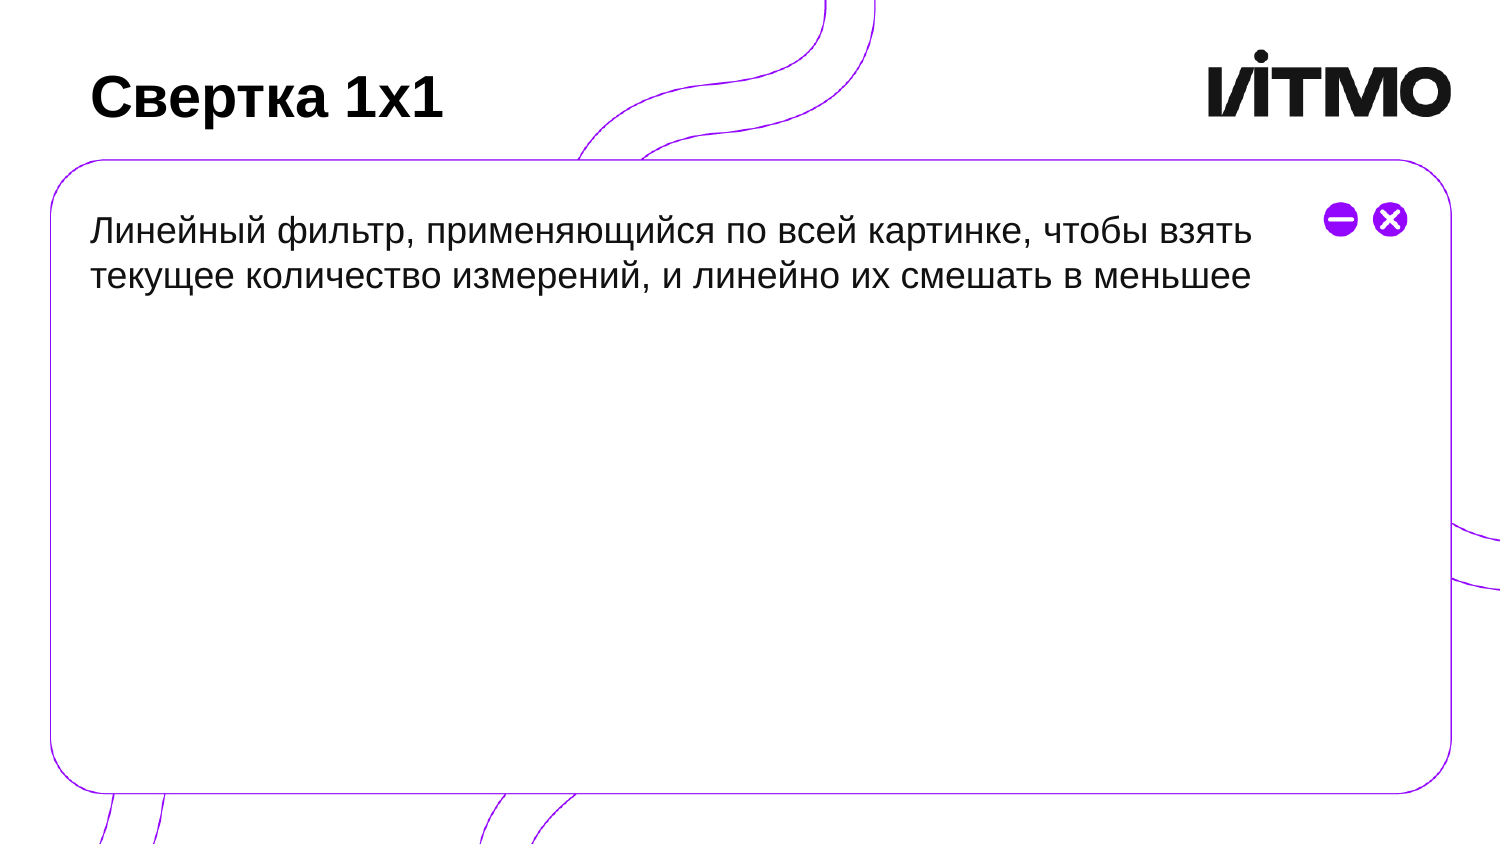

# Свертка 1x1
Линейный фильтр, применяющийся по всей картинке, чтобы взять текущее количество измерений, и линейно их смешать в меньшее